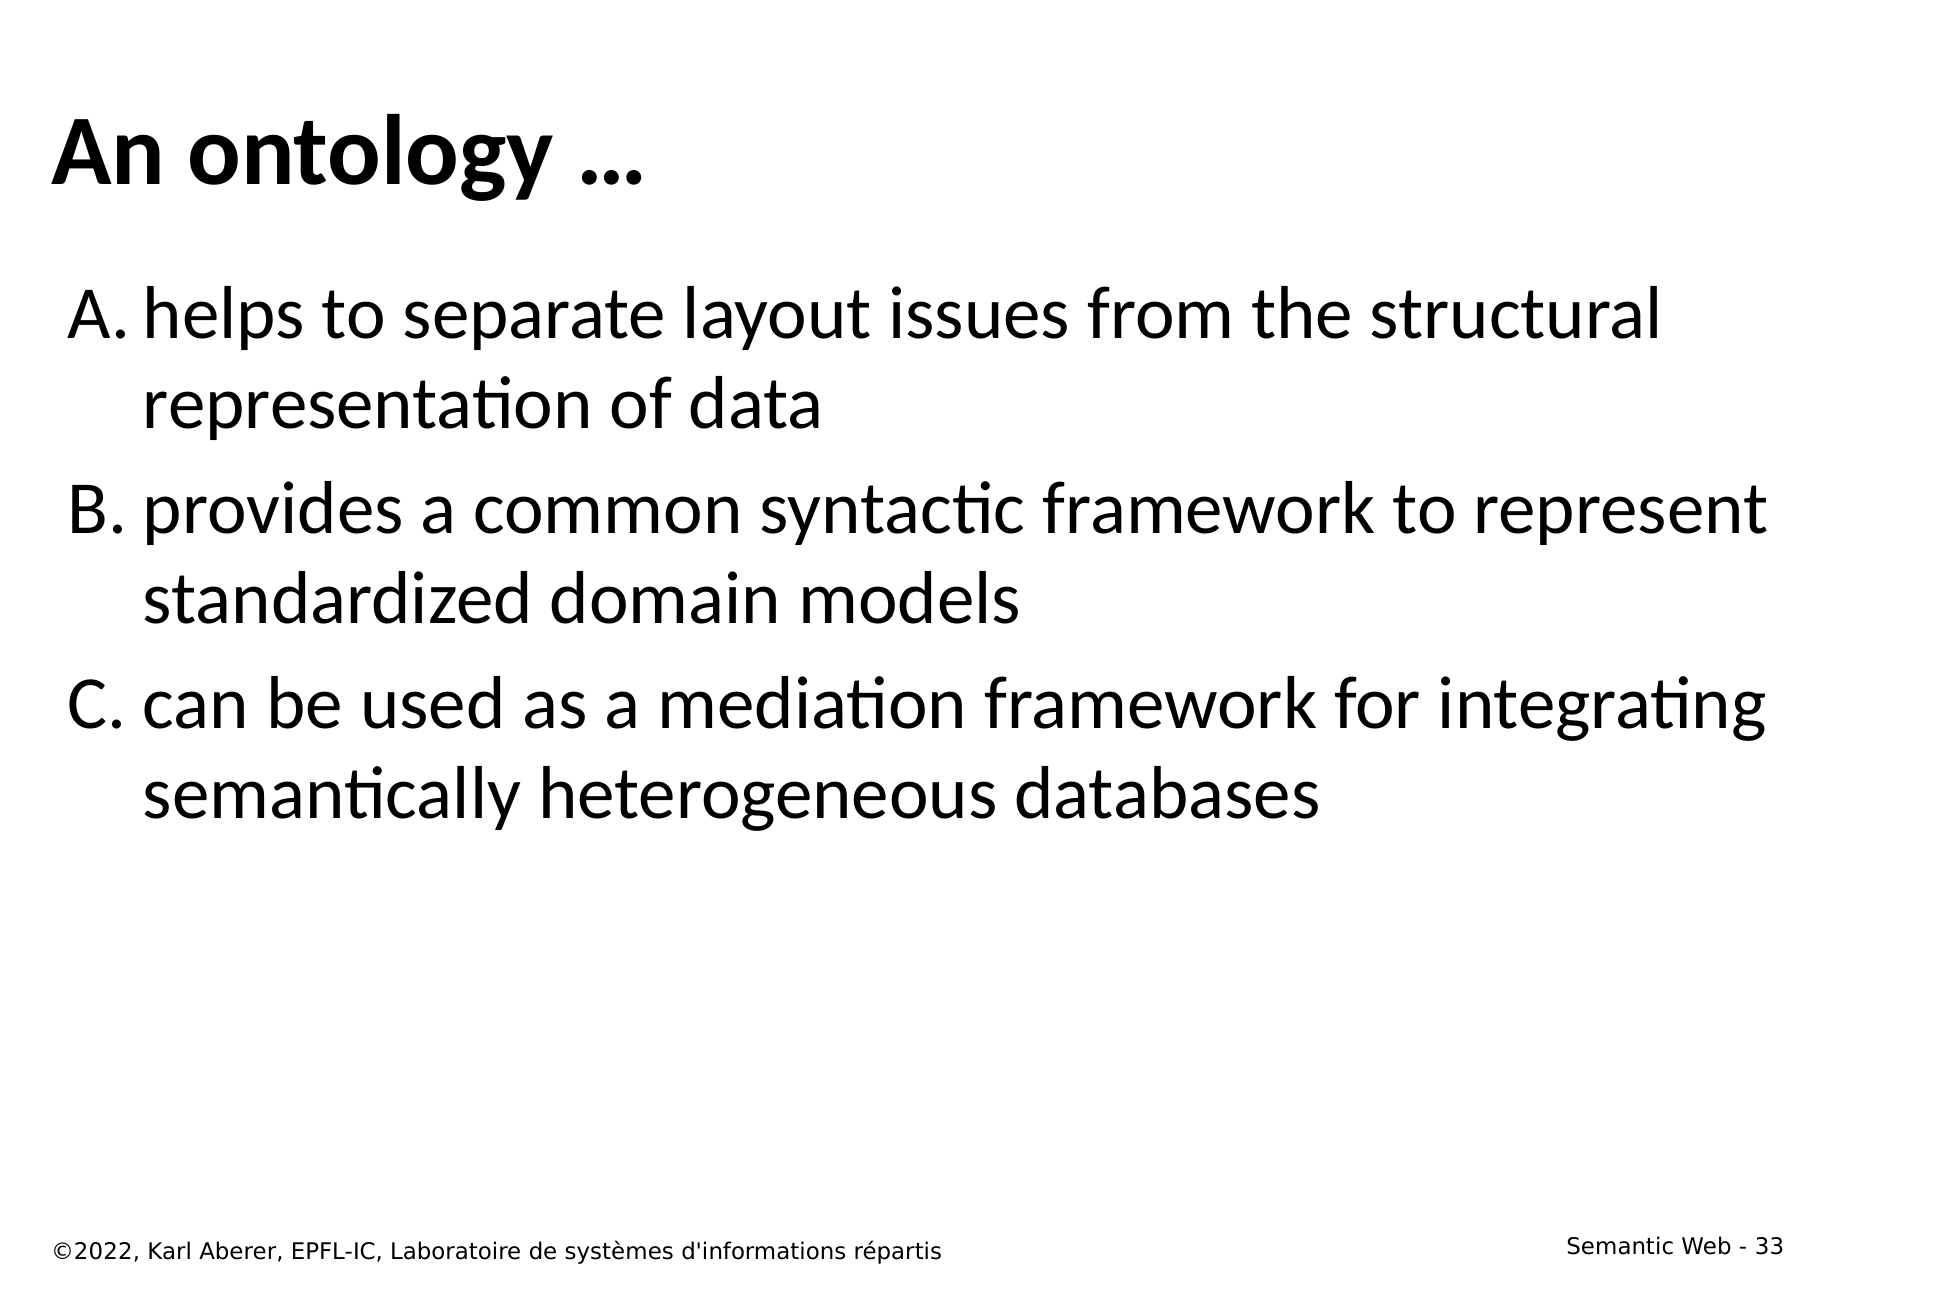

# An ontology …
helps to separate layout issues from the structural representation of data
provides a common syntactic framework to represent standardized domain models
can be used as a mediation framework for integrating semantically heterogeneous databases
©2022, Karl Aberer, EPFL-IC, Laboratoire de systèmes d'informations répartis